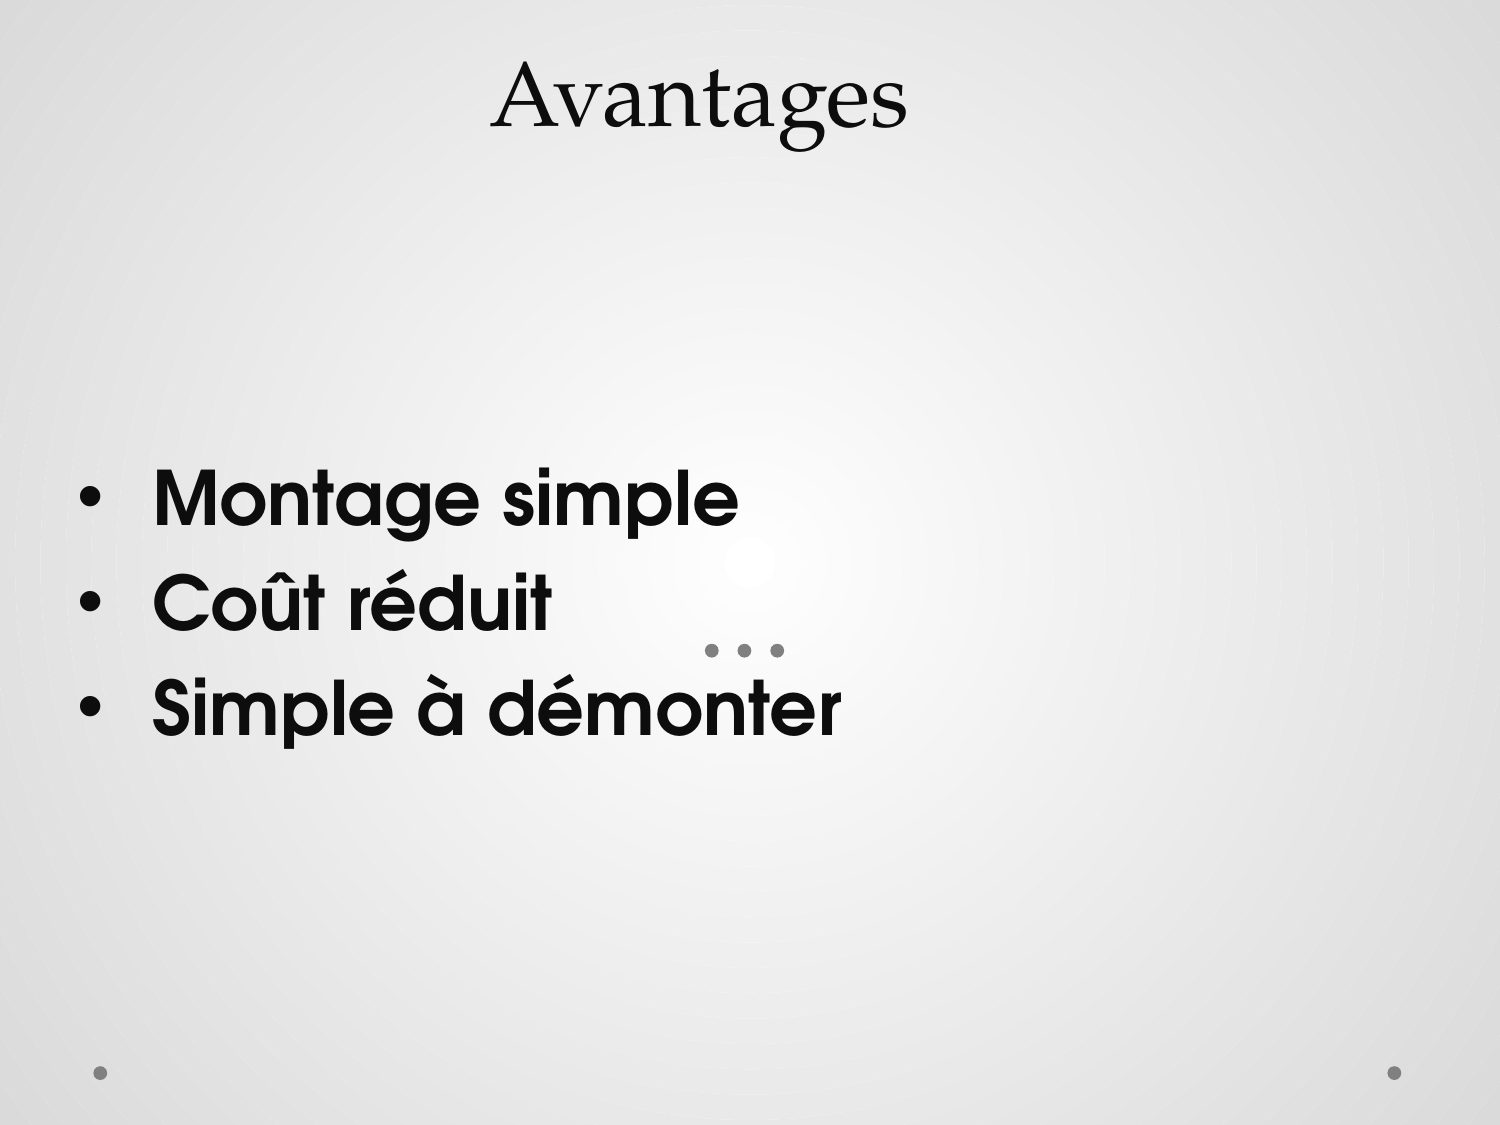

# Avantages

Montage simple
Coût réduit
Simple à démonter